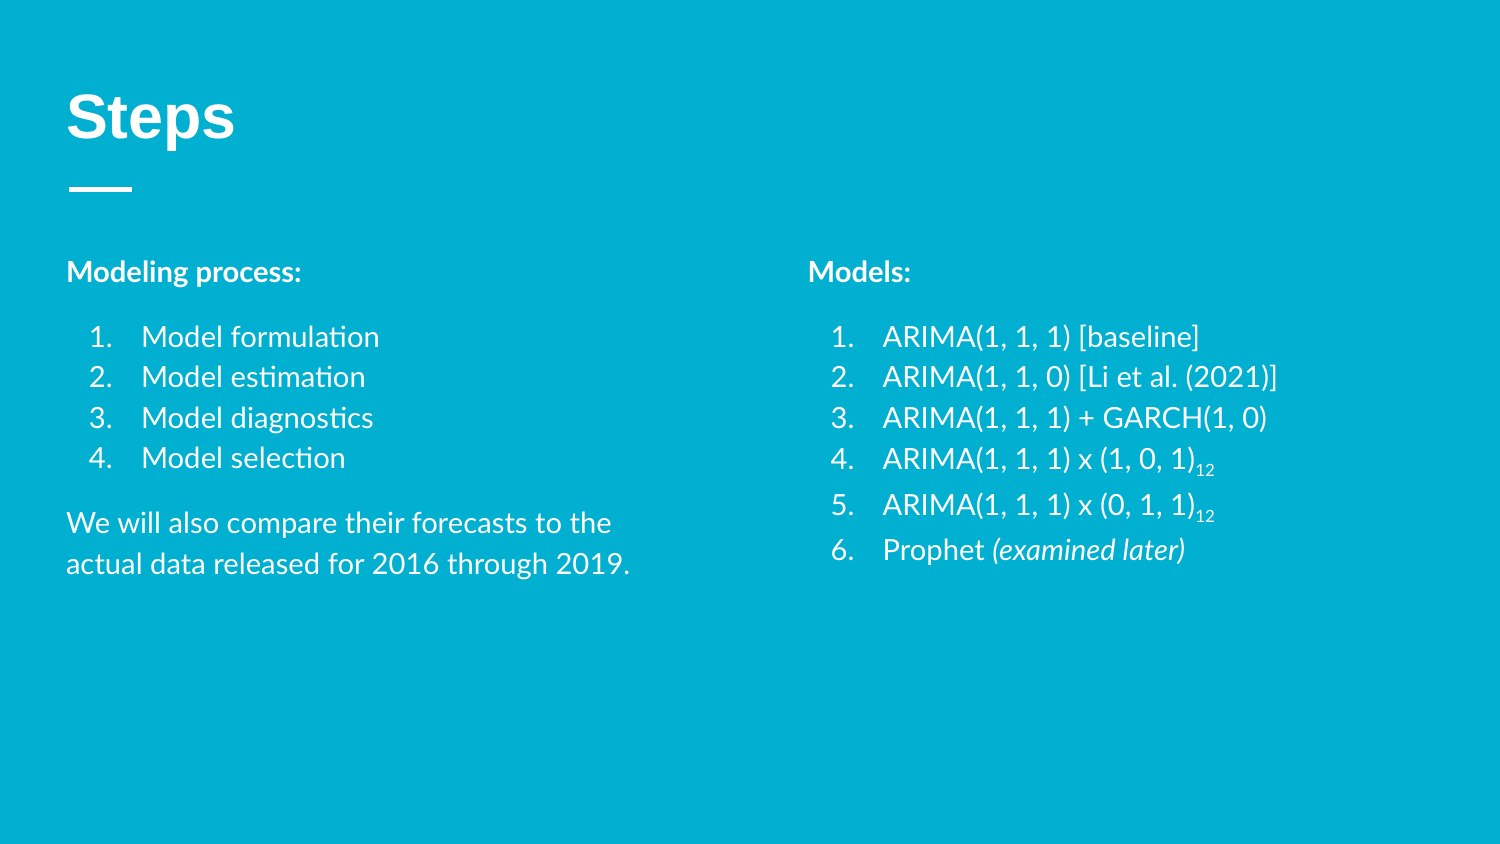

# Steps
Modeling process:
Model formulation
Model estimation
Model diagnostics
Model selection
We will also compare their forecasts to the actual data released for 2016 through 2019.
Models:
ARIMA(1, 1, 1) [baseline]
ARIMA(1, 1, 0) [Li et al. (2021)]
ARIMA(1, 1, 1) + GARCH(1, 0)
ARIMA(1, 1, 1) x (1, 0, 1)12
ARIMA(1, 1, 1) x (0, 1, 1)12
Prophet (examined later)